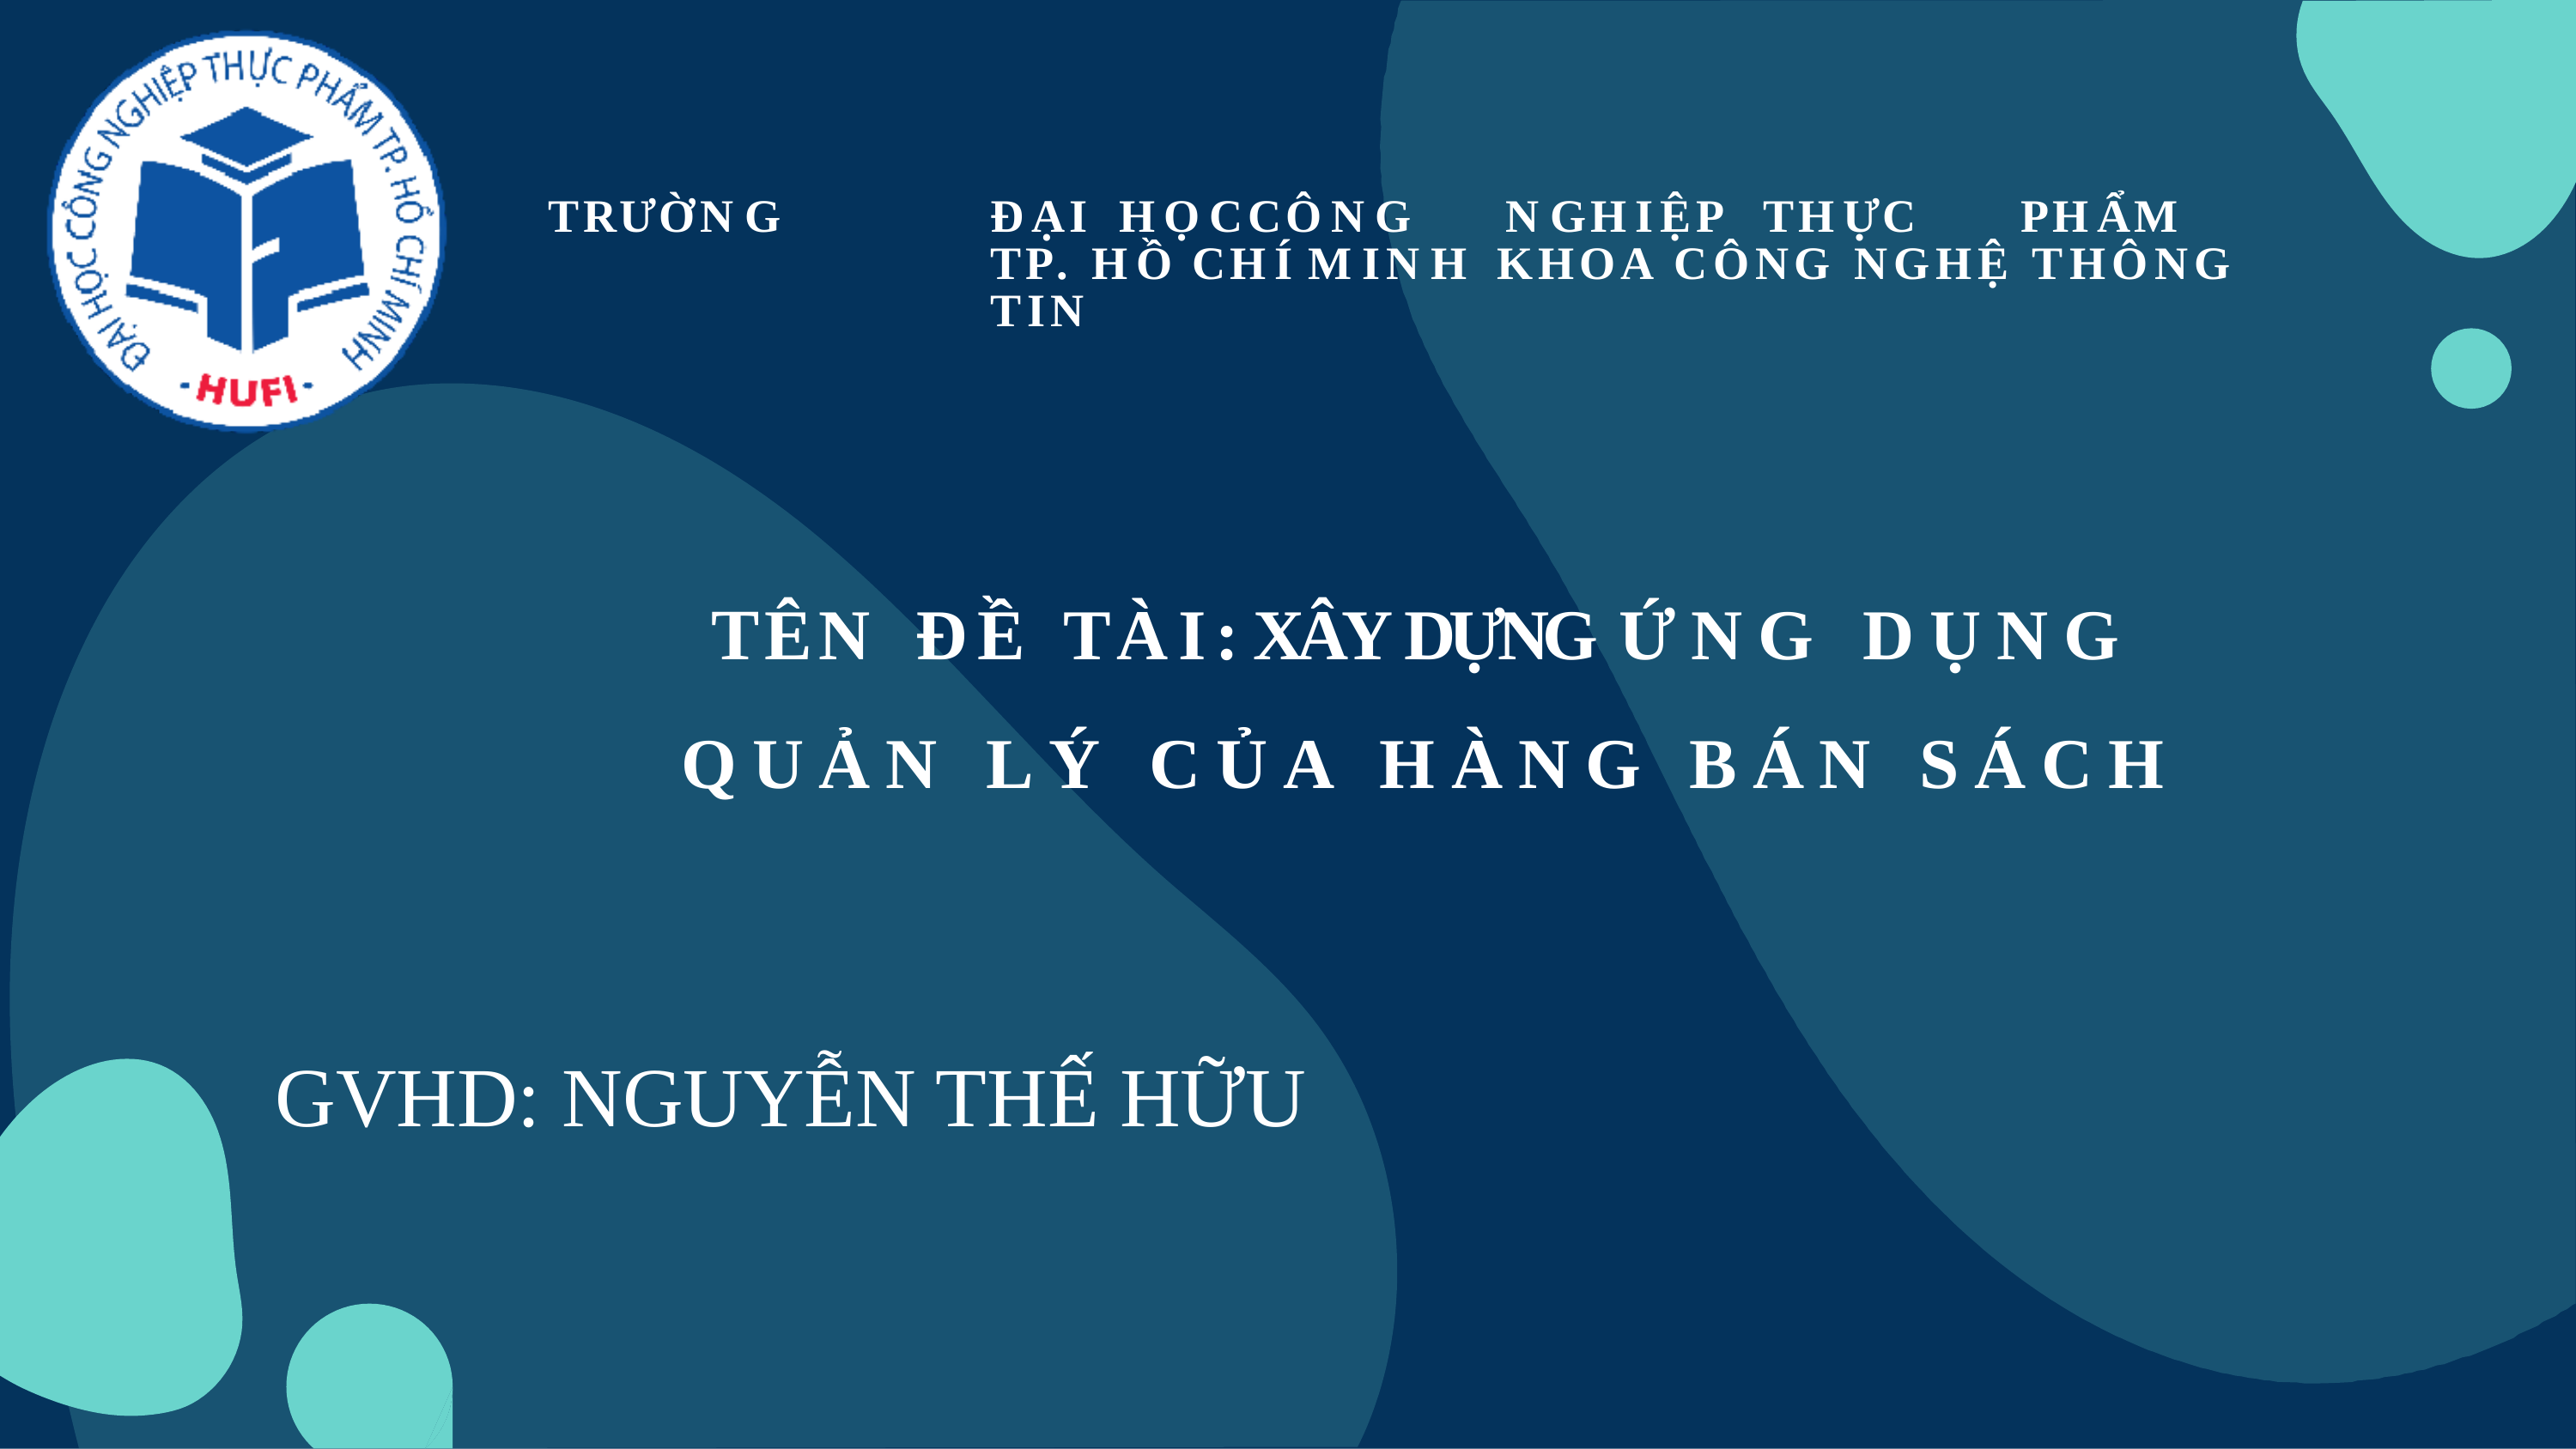

TRƯỜNG	ĐẠI	HỌC	CÔNG	NGHIỆP	THỰC	PHẨM	TP.  HỒ CHÍ MINH  KHOA CÔNG NGHỆ THÔNG TIN
# TÊN	ĐỀ	TÀI:  XÂY  DỰNG  ỨNG DỤNG QUẢN LÝ CỦA HÀNG BÁN SÁCH
GVHD: NGUYỄN THẾ HỮU